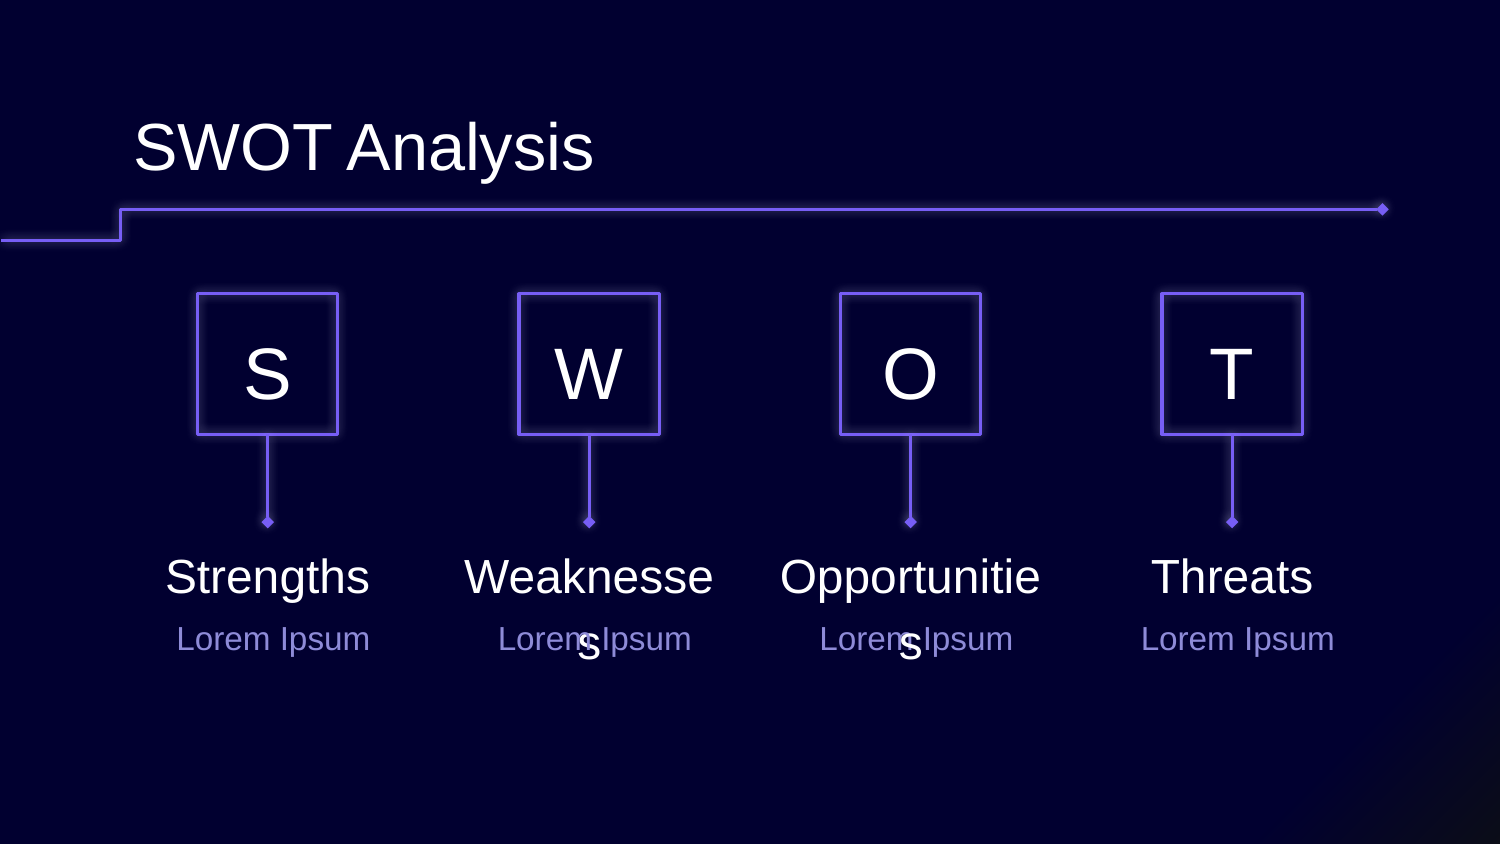

# SWOT Analysis

S
W
O
T
Strengths
Weaknesses
Opportunities
Threats
Lorem Ipsum
Lorem Ipsum
Lorem Ipsum
Lorem Ipsum